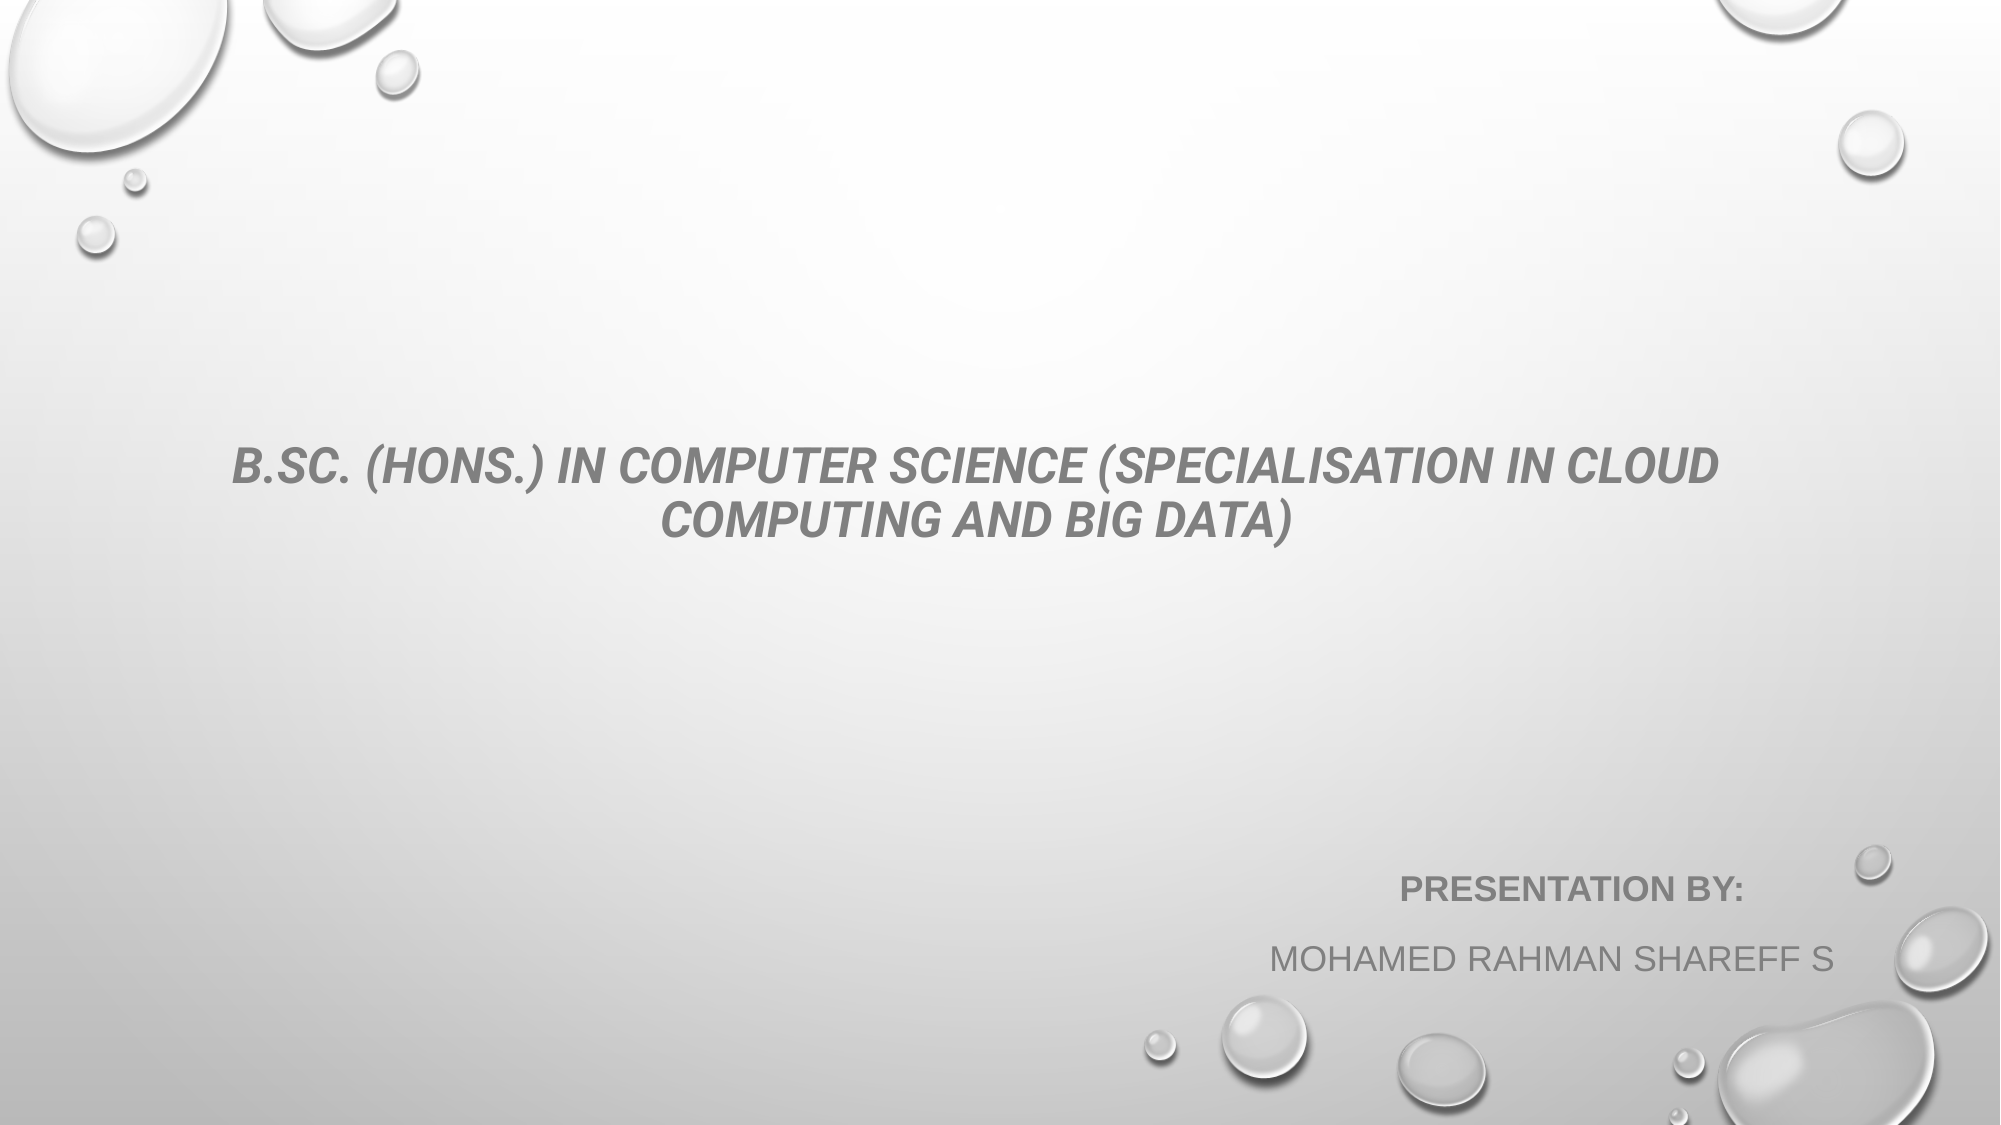

# B.SC. (HONS.) IN COMPUTER SCIENCE (SPECIALISATION IN CLOUD COMPUTING AND BIG DATA)
    Presentation by:
Mohamed Rahman Shareff S